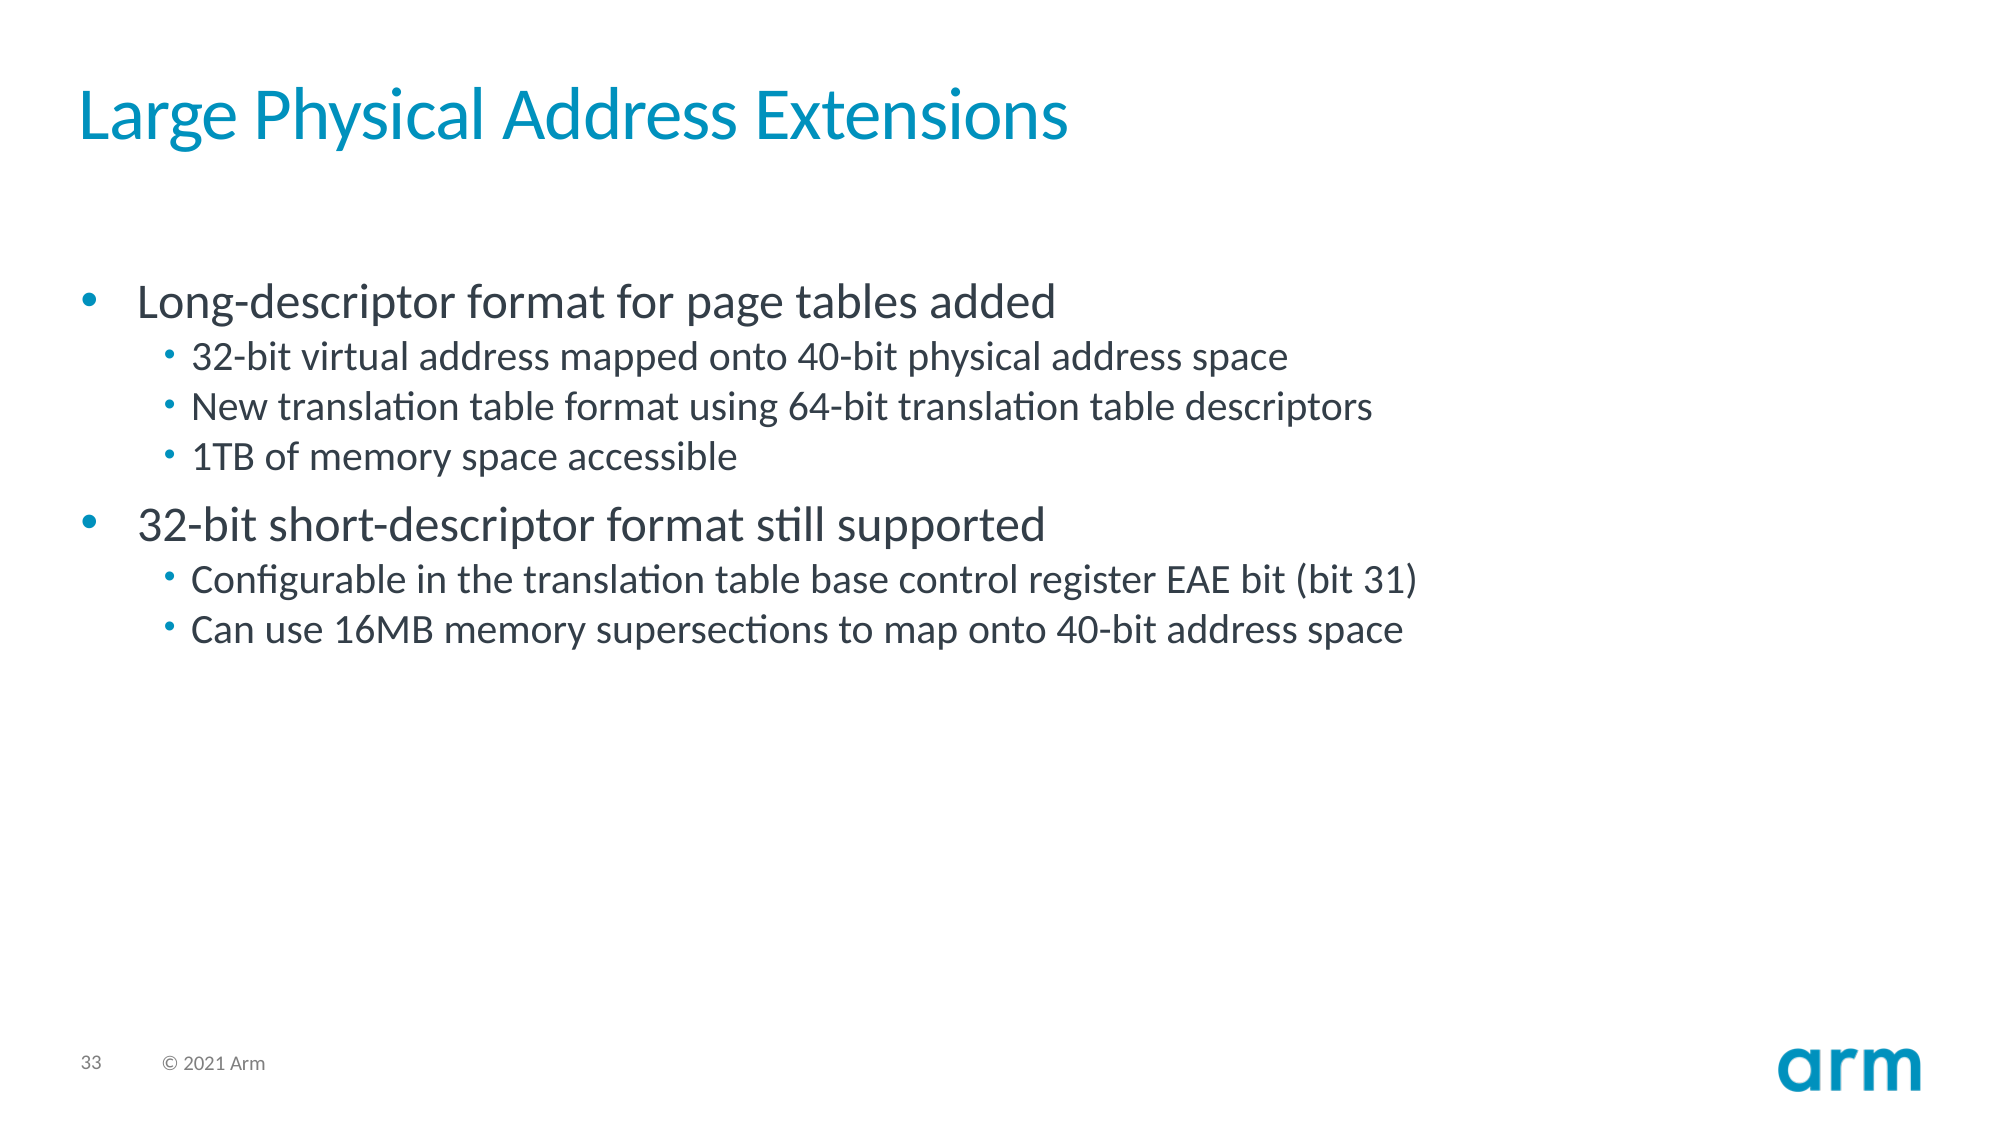

# Large Physical Address Extensions
Long-descriptor format for page tables added
32-bit virtual address mapped onto 40-bit physical address space
New translation table format using 64-bit translation table descriptors
1TB of memory space accessible
32-bit short-descriptor format still supported
Configurable in the translation table base control register EAE bit (bit 31)
Can use 16MB memory supersections to map onto 40-bit address space